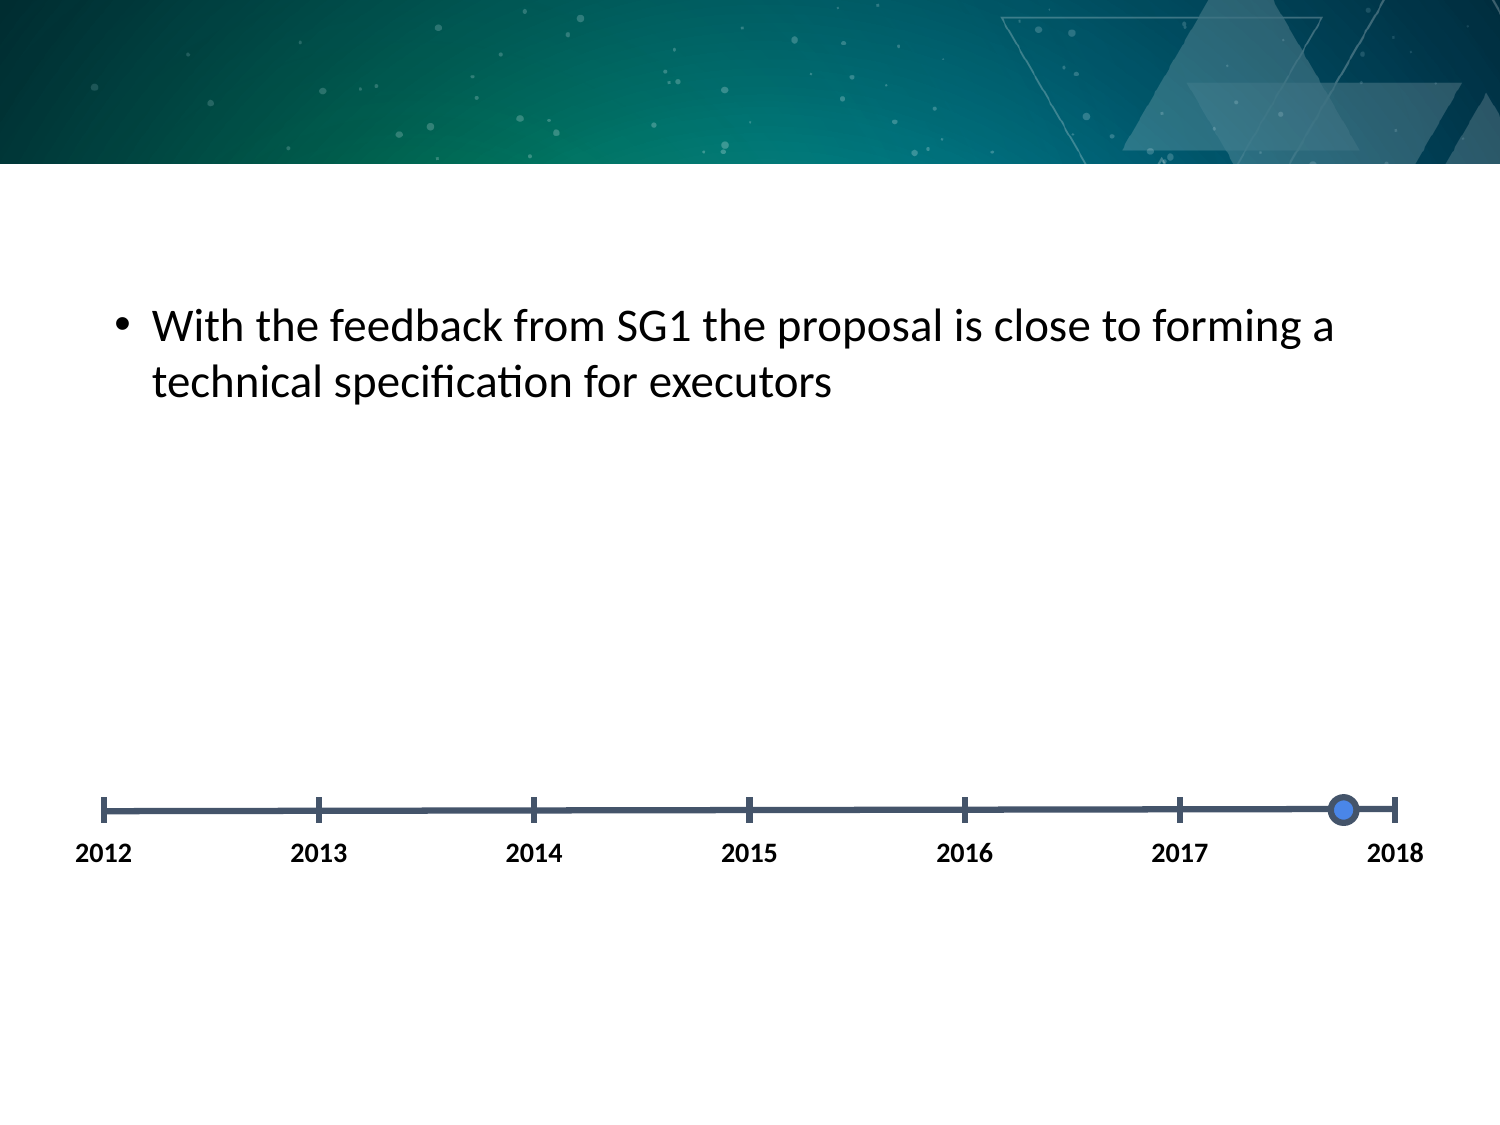

With the feedback from SG1 the proposal is close to forming a technical specification for executors

2012
2013
2014
2015
2016
2017
2018